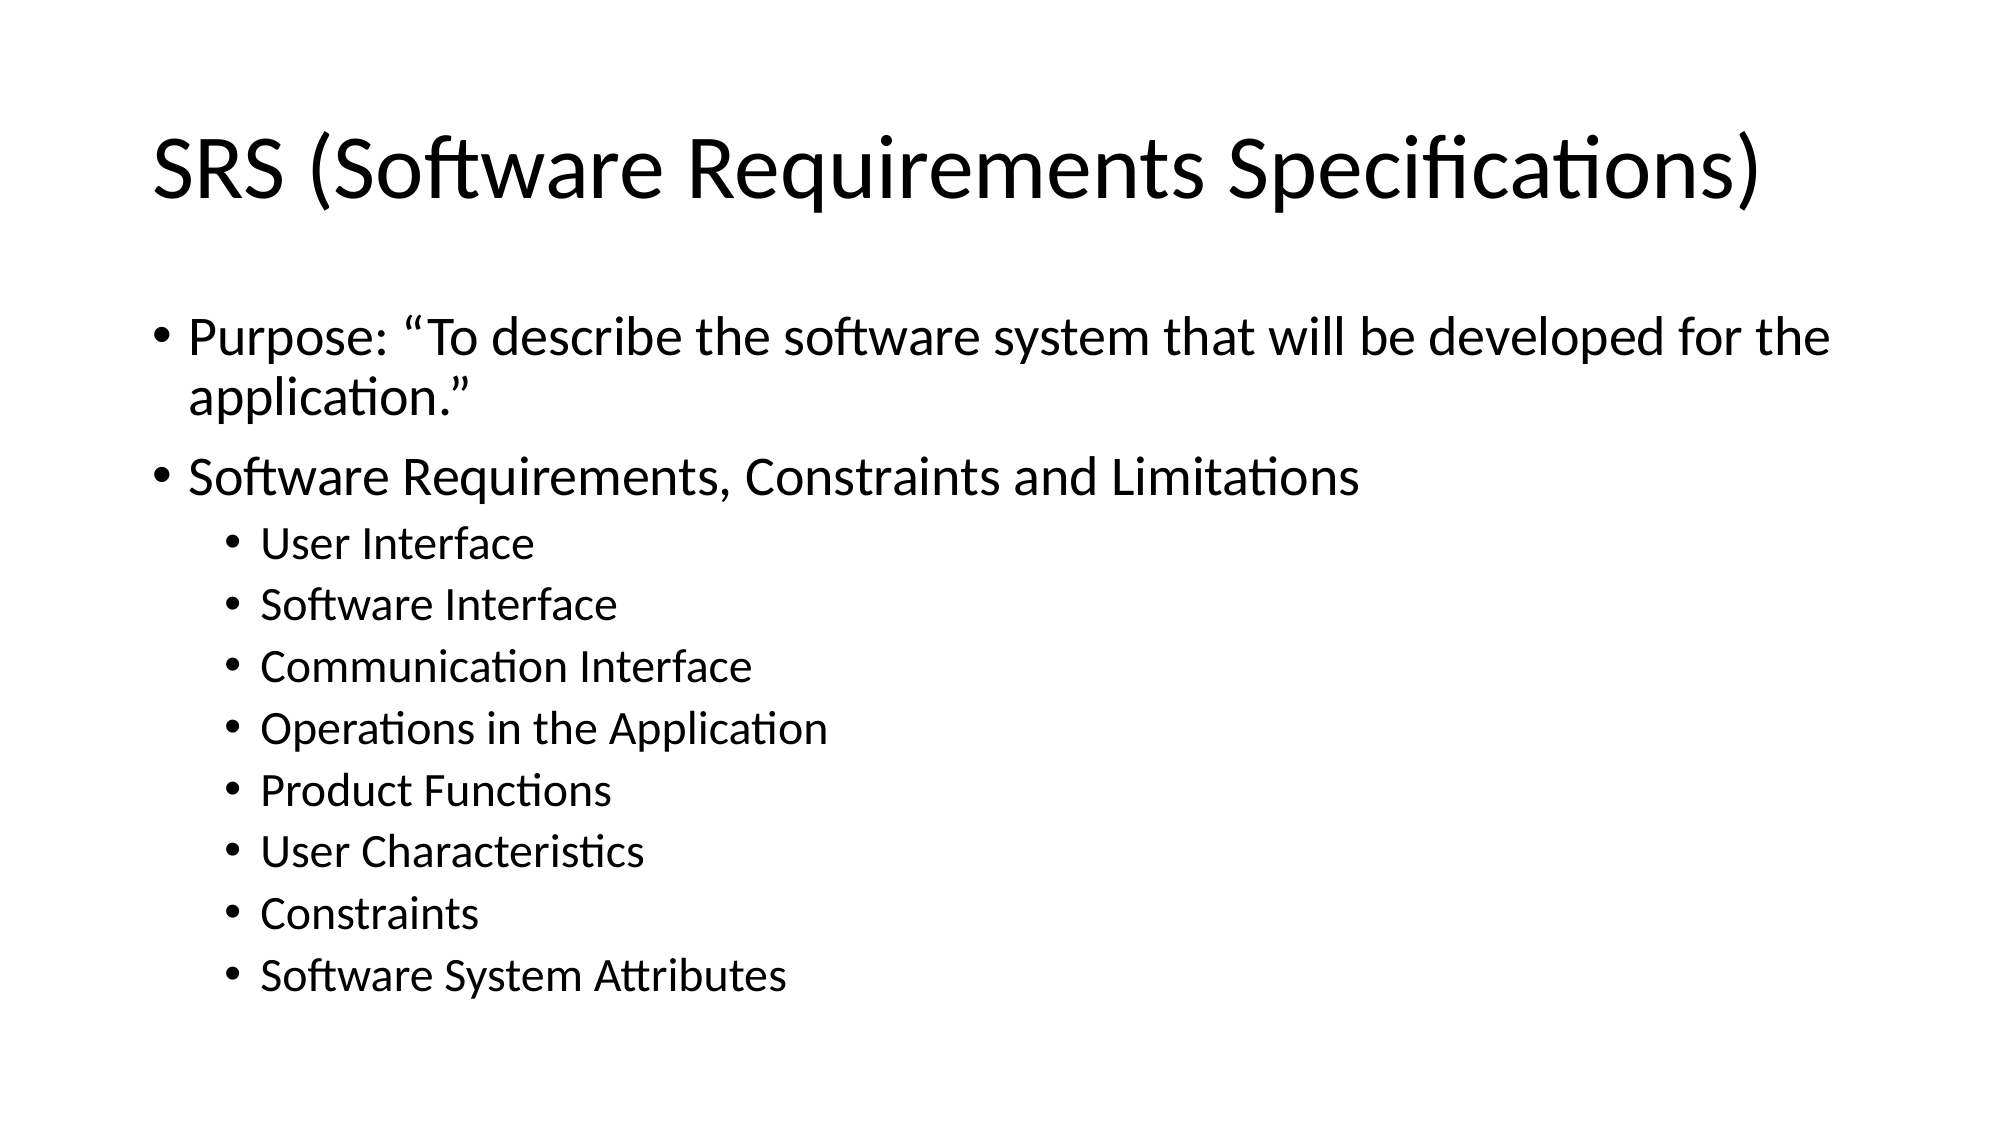

# SRS (Software Requirements Specifications)
Purpose: “To describe the software system that will be developed for the application.”
Software Requirements, Constraints and Limitations
User Interface
Software Interface
Communication Interface
Operations in the Application
Product Functions
User Characteristics
Constraints
Software System Attributes